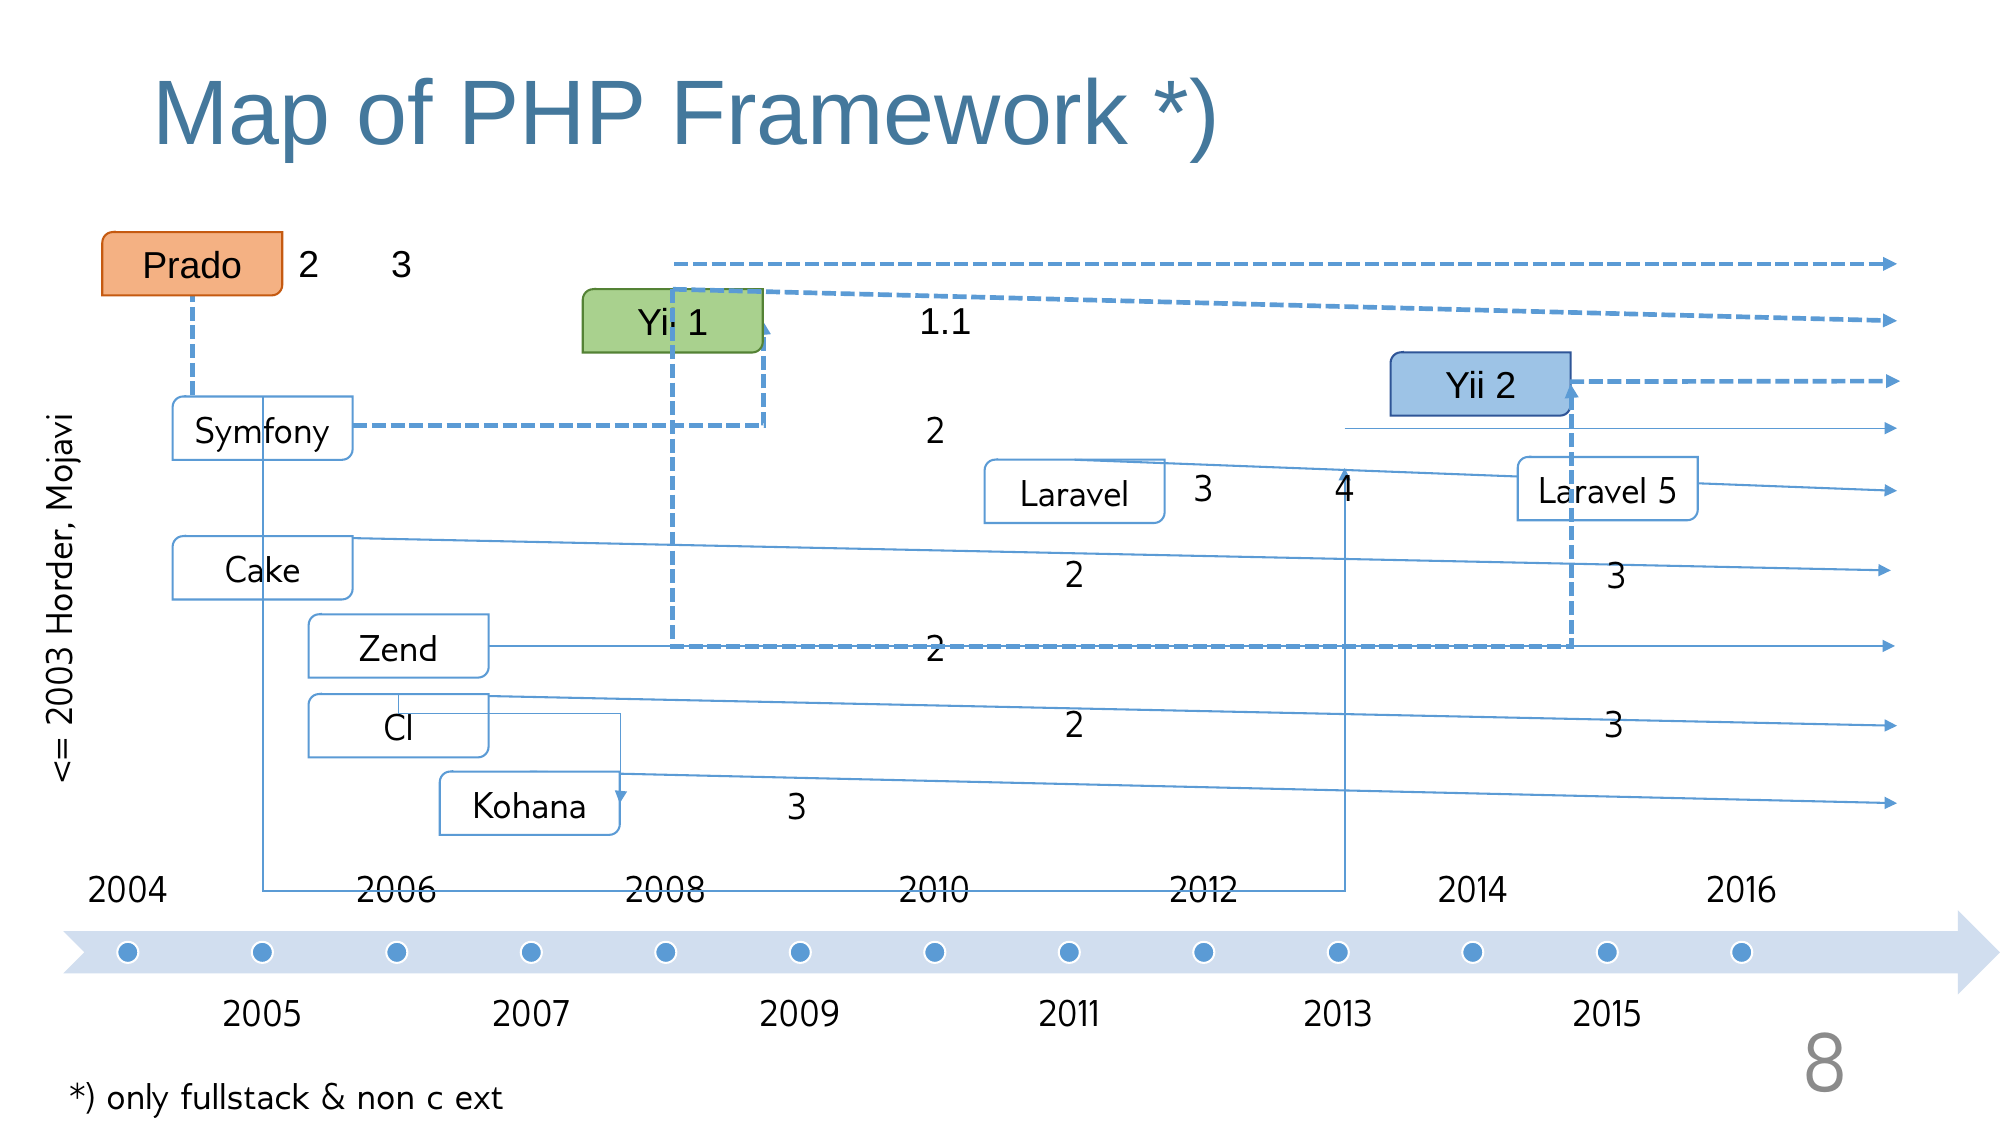

# Map of PHP Framework *)
Prado
2
3
Yii 1
1.1
Yii 2
Symfony
2
3
4
Laravel 5
Laravel
Cake
2
3
<= 2003 Horder, Mojavi
Zend
2
2
3
CI
Kohana
3
2004
2005
2006
2007
2008
2009
2010
2011
2012
2013
2014
2015
2016
8
*) only fullstack & non c ext